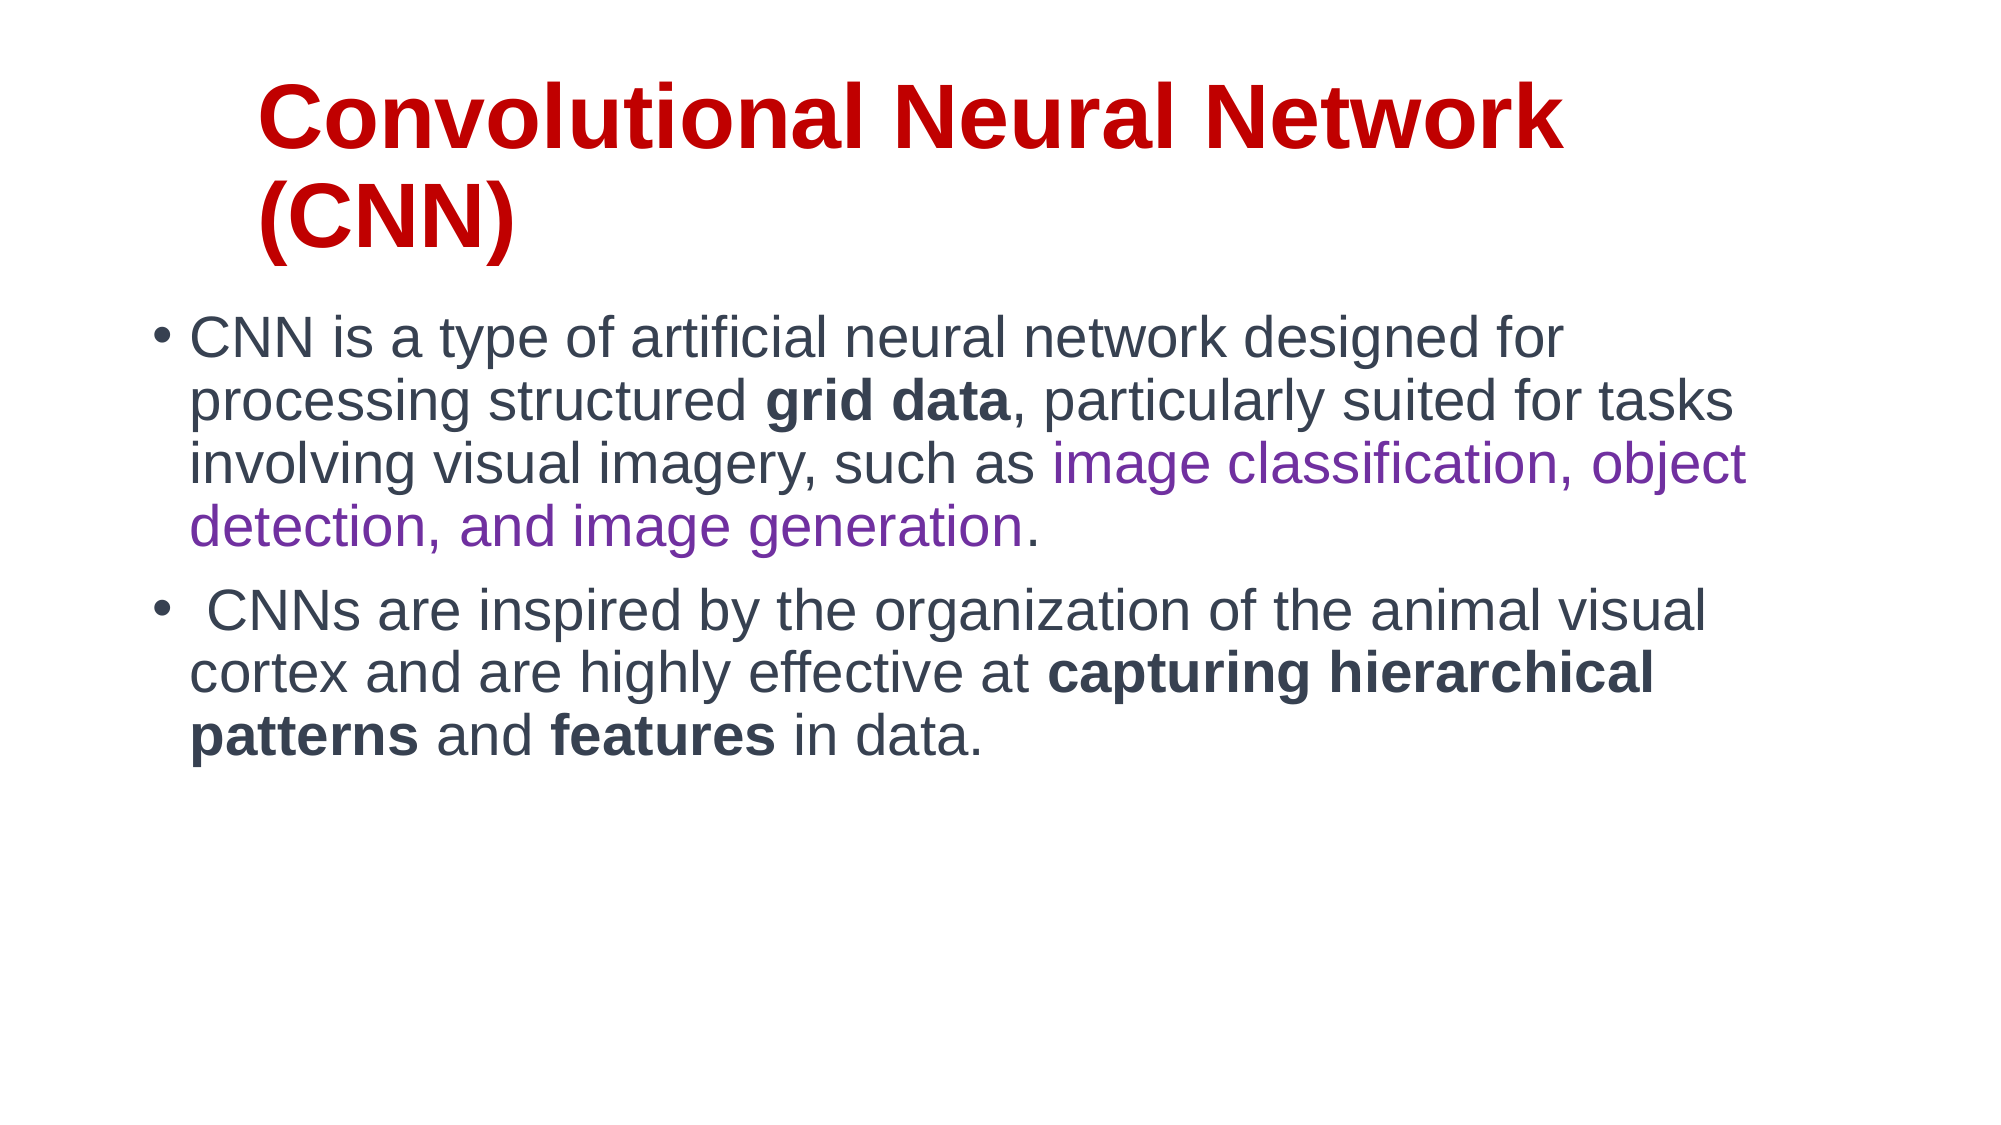

# Convolutional Neural Network (CNN)
CNN is a type of artificial neural network designed for processing structured grid data, particularly suited for tasks involving visual imagery, such as image classification, object detection, and image generation.
 CNNs are inspired by the organization of the animal visual cortex and are highly effective at capturing hierarchical patterns and features in data.